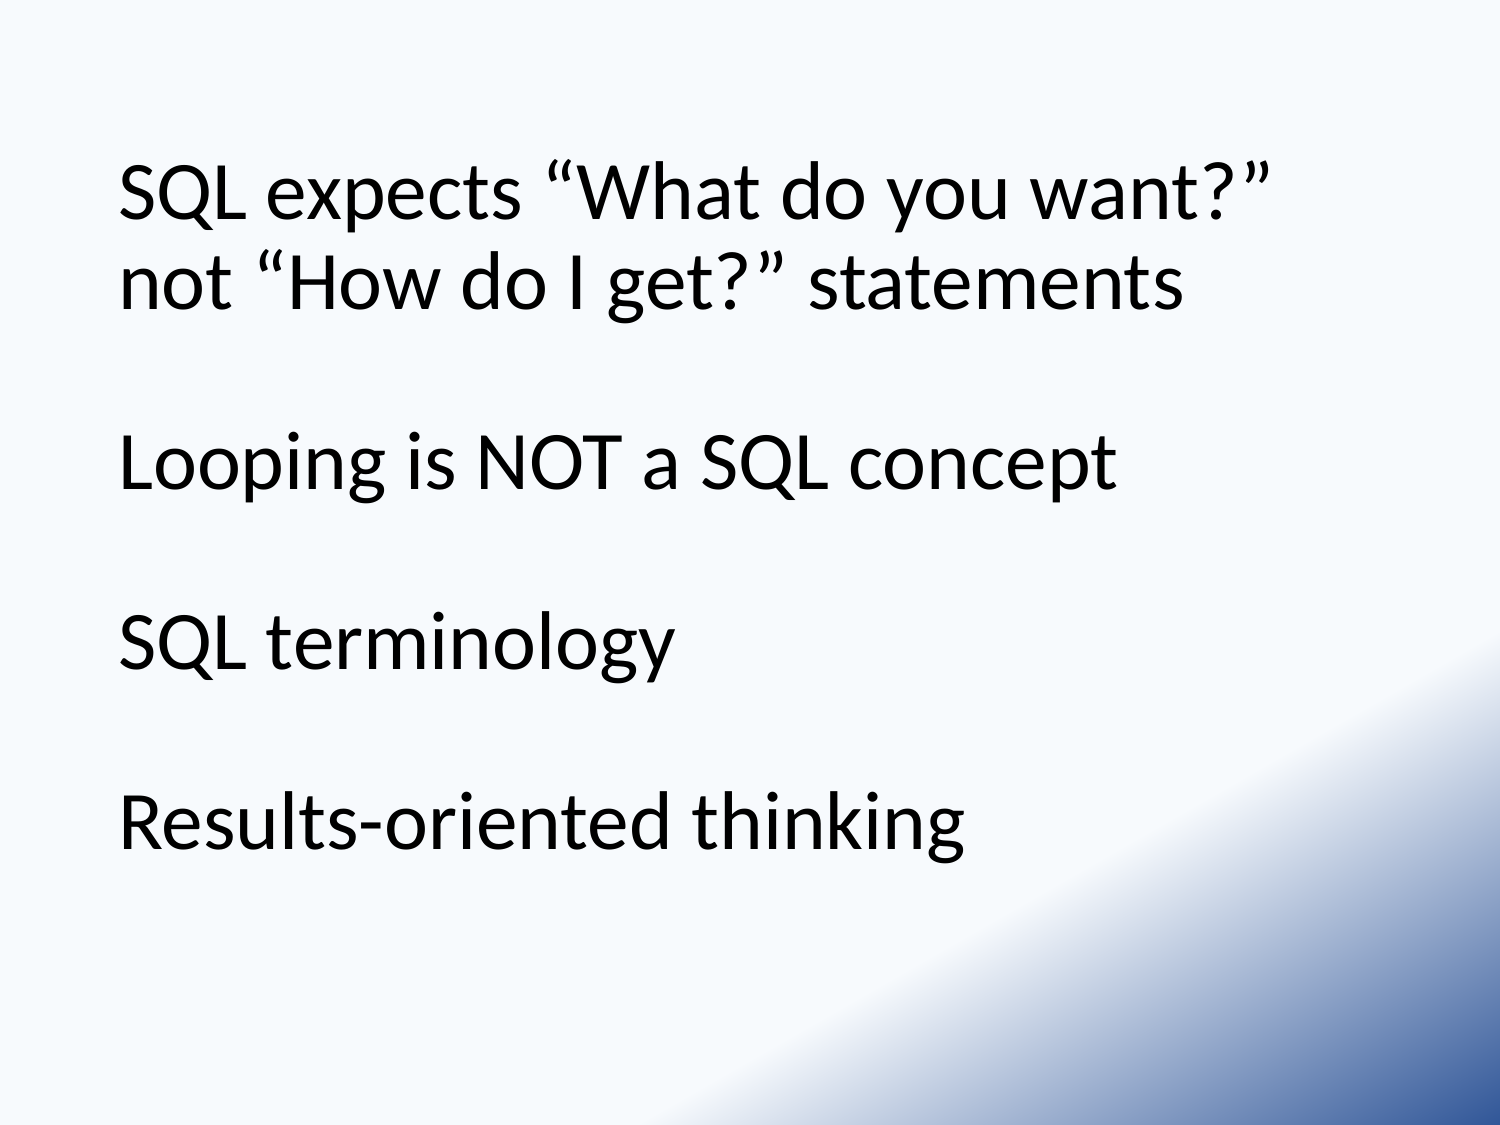

# SQL expects “What do you want?” not “How do I get?” statements Looping is NOT a SQL concept SQL terminology Results-oriented thinking